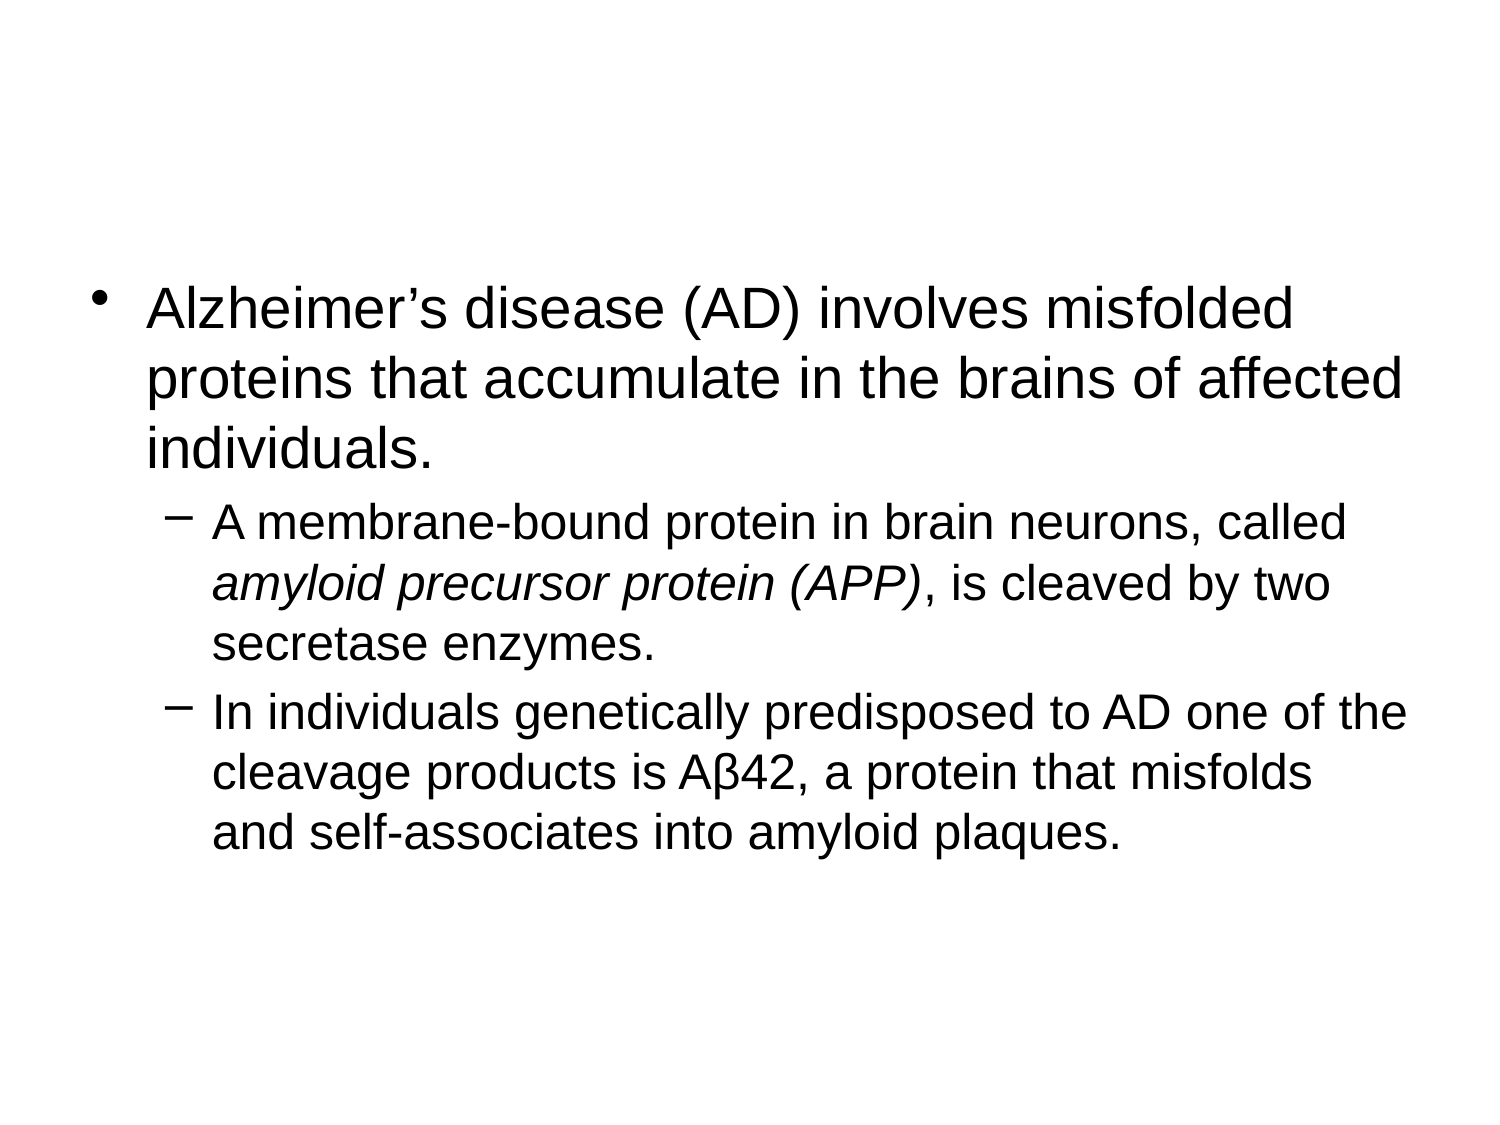

Alzheimer’s disease (AD) involves misfolded proteins that accumulate in the brains of affected individuals.
A membrane-bound protein in brain neurons, called amyloid precursor protein (APP), is cleaved by two secretase enzymes.
In individuals genetically predisposed to AD one of the cleavage products is Aβ42, a protein that misfolds  and self-associates into amyloid plaques.